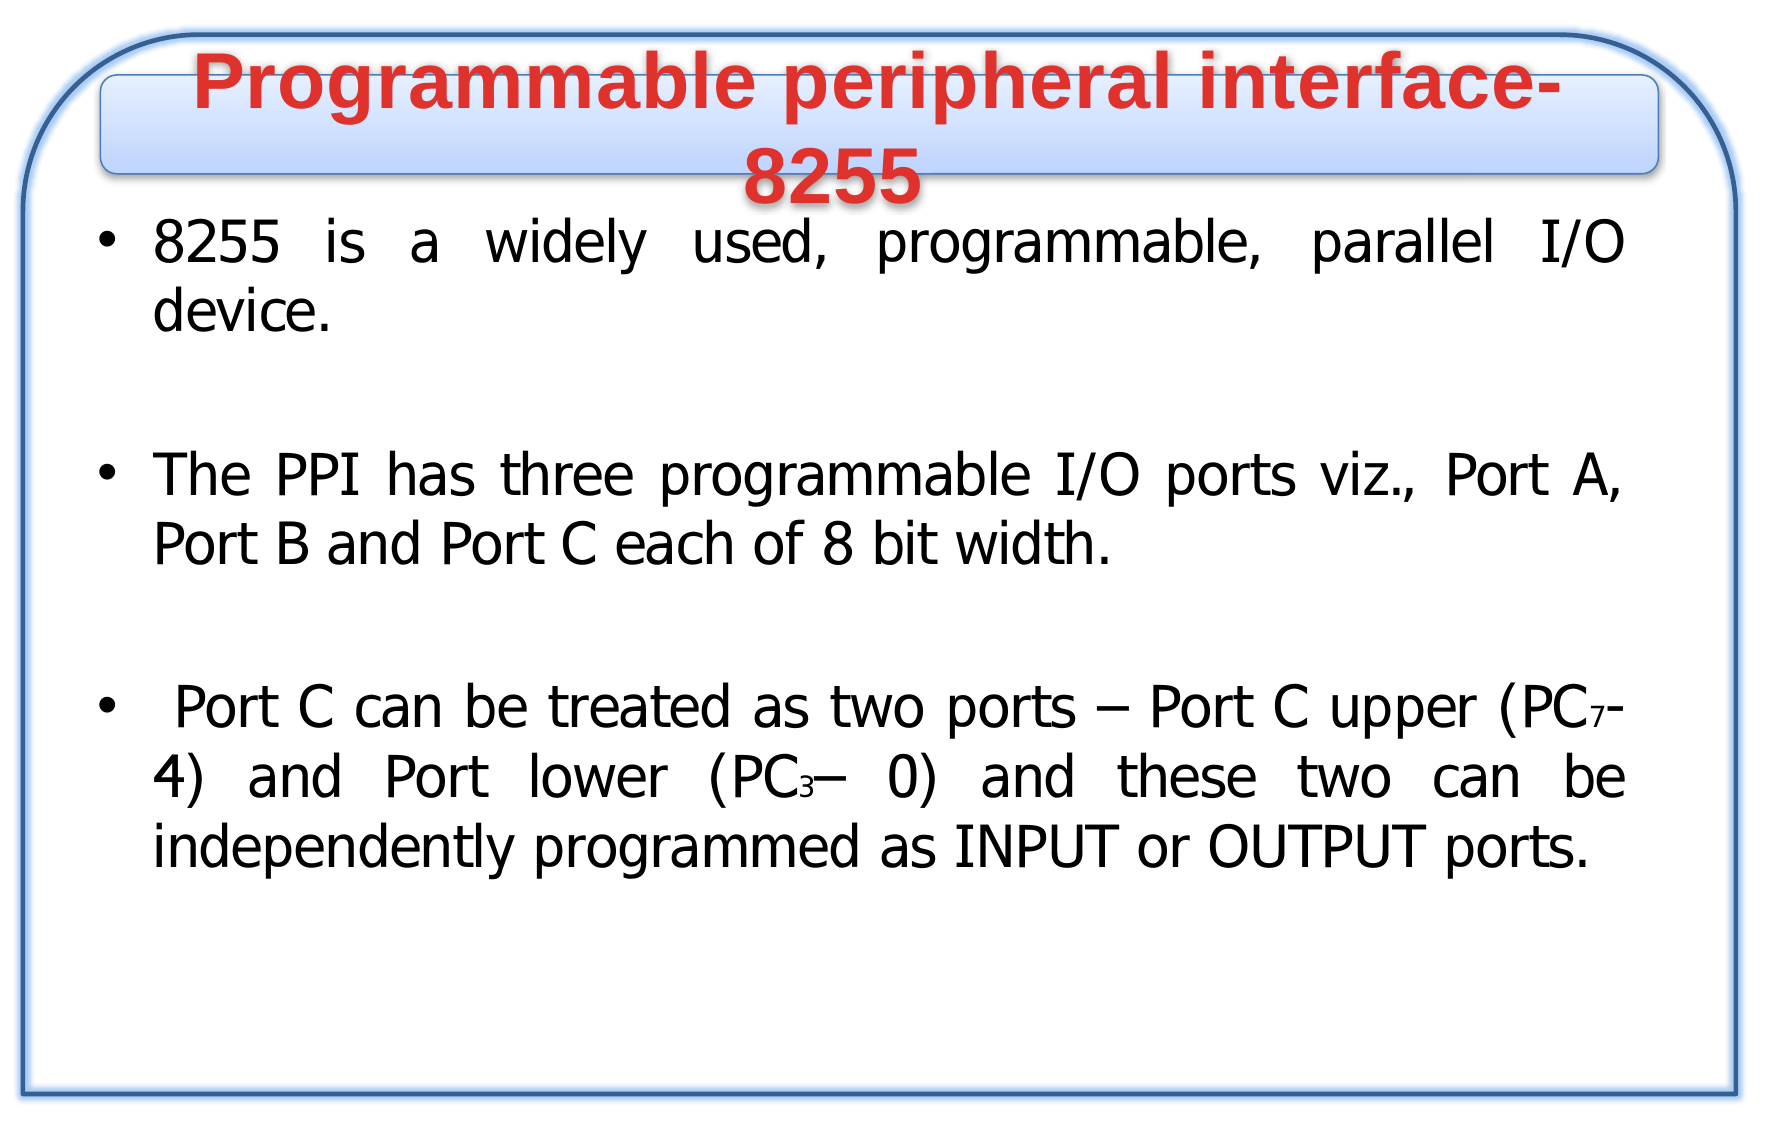

Programmable peripheral interface-8255
8255 is a widely used, programmable, parallel I/O device.

The PPI has three programmable I/O ports viz., Port A, Port B and Port C each of 8 bit width.

 Port C can be treated as two ports – Port C upper (PC7-4) and Port lower (PC3– 0) and these two can be independently programmed as INPUT or OUTPUT ports.